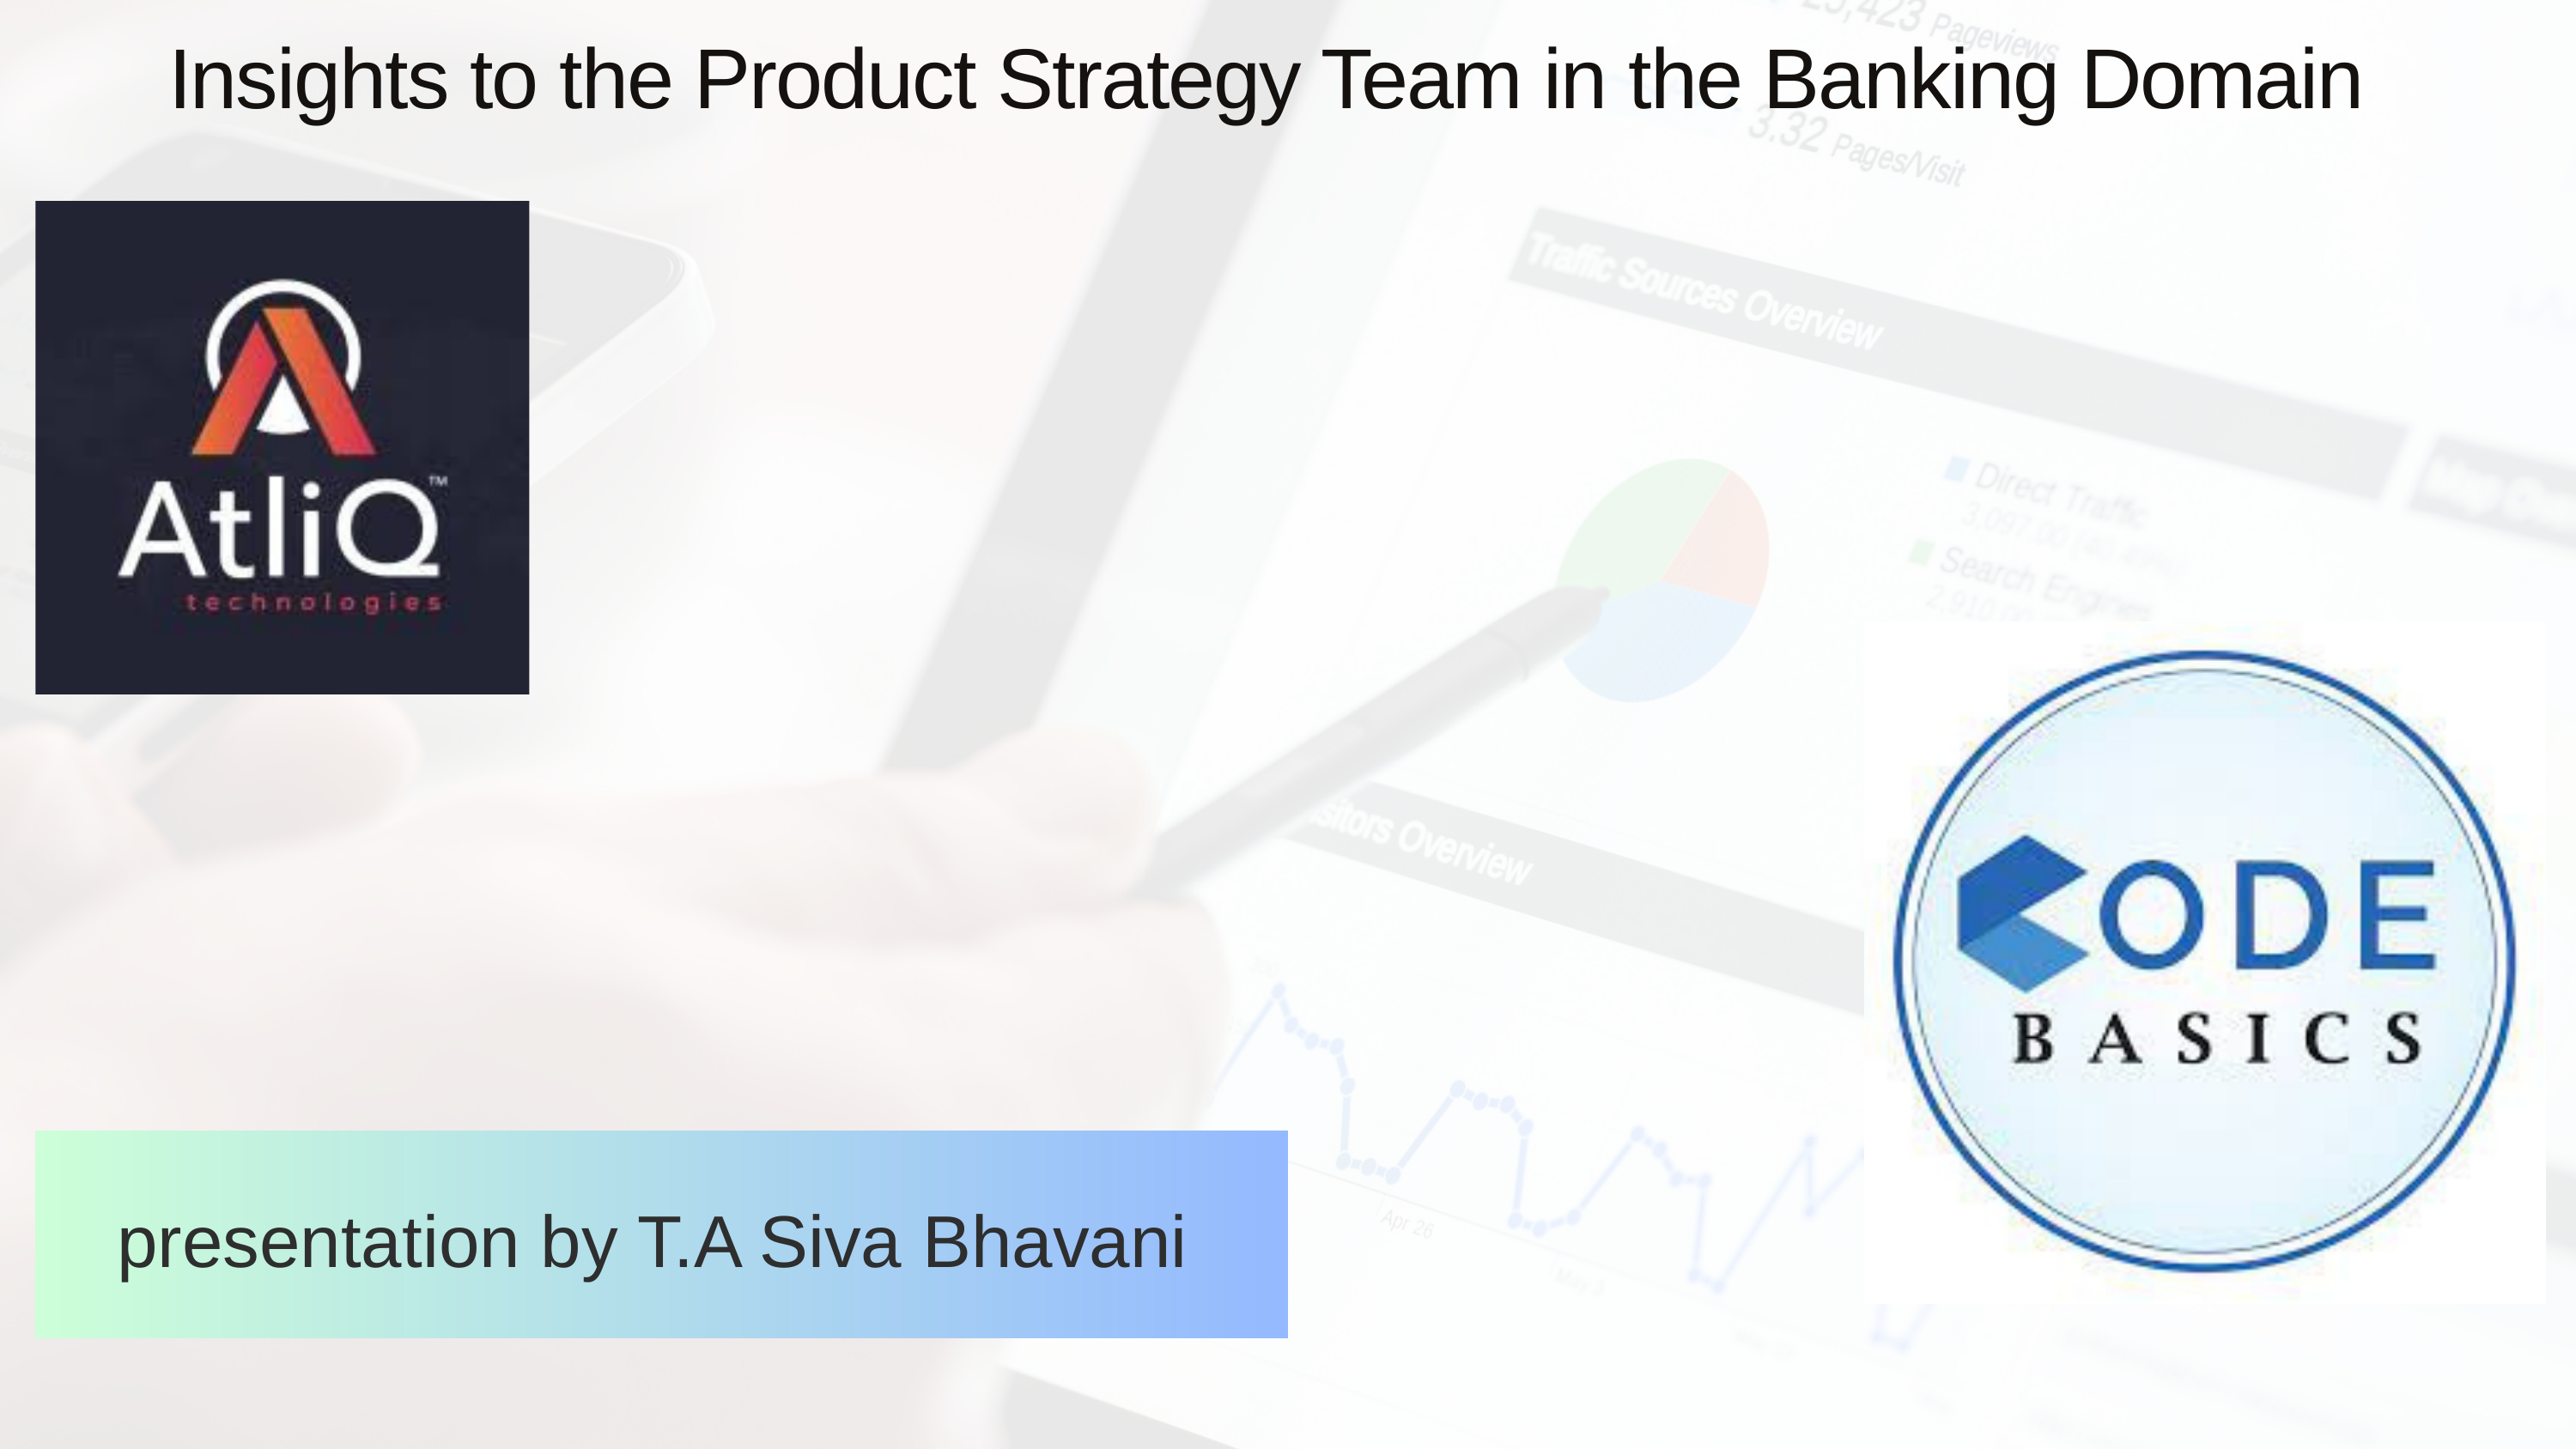

Insights to the Product Strategy Team in the Banking Domain

    presentation by T.A Siva Bhavani